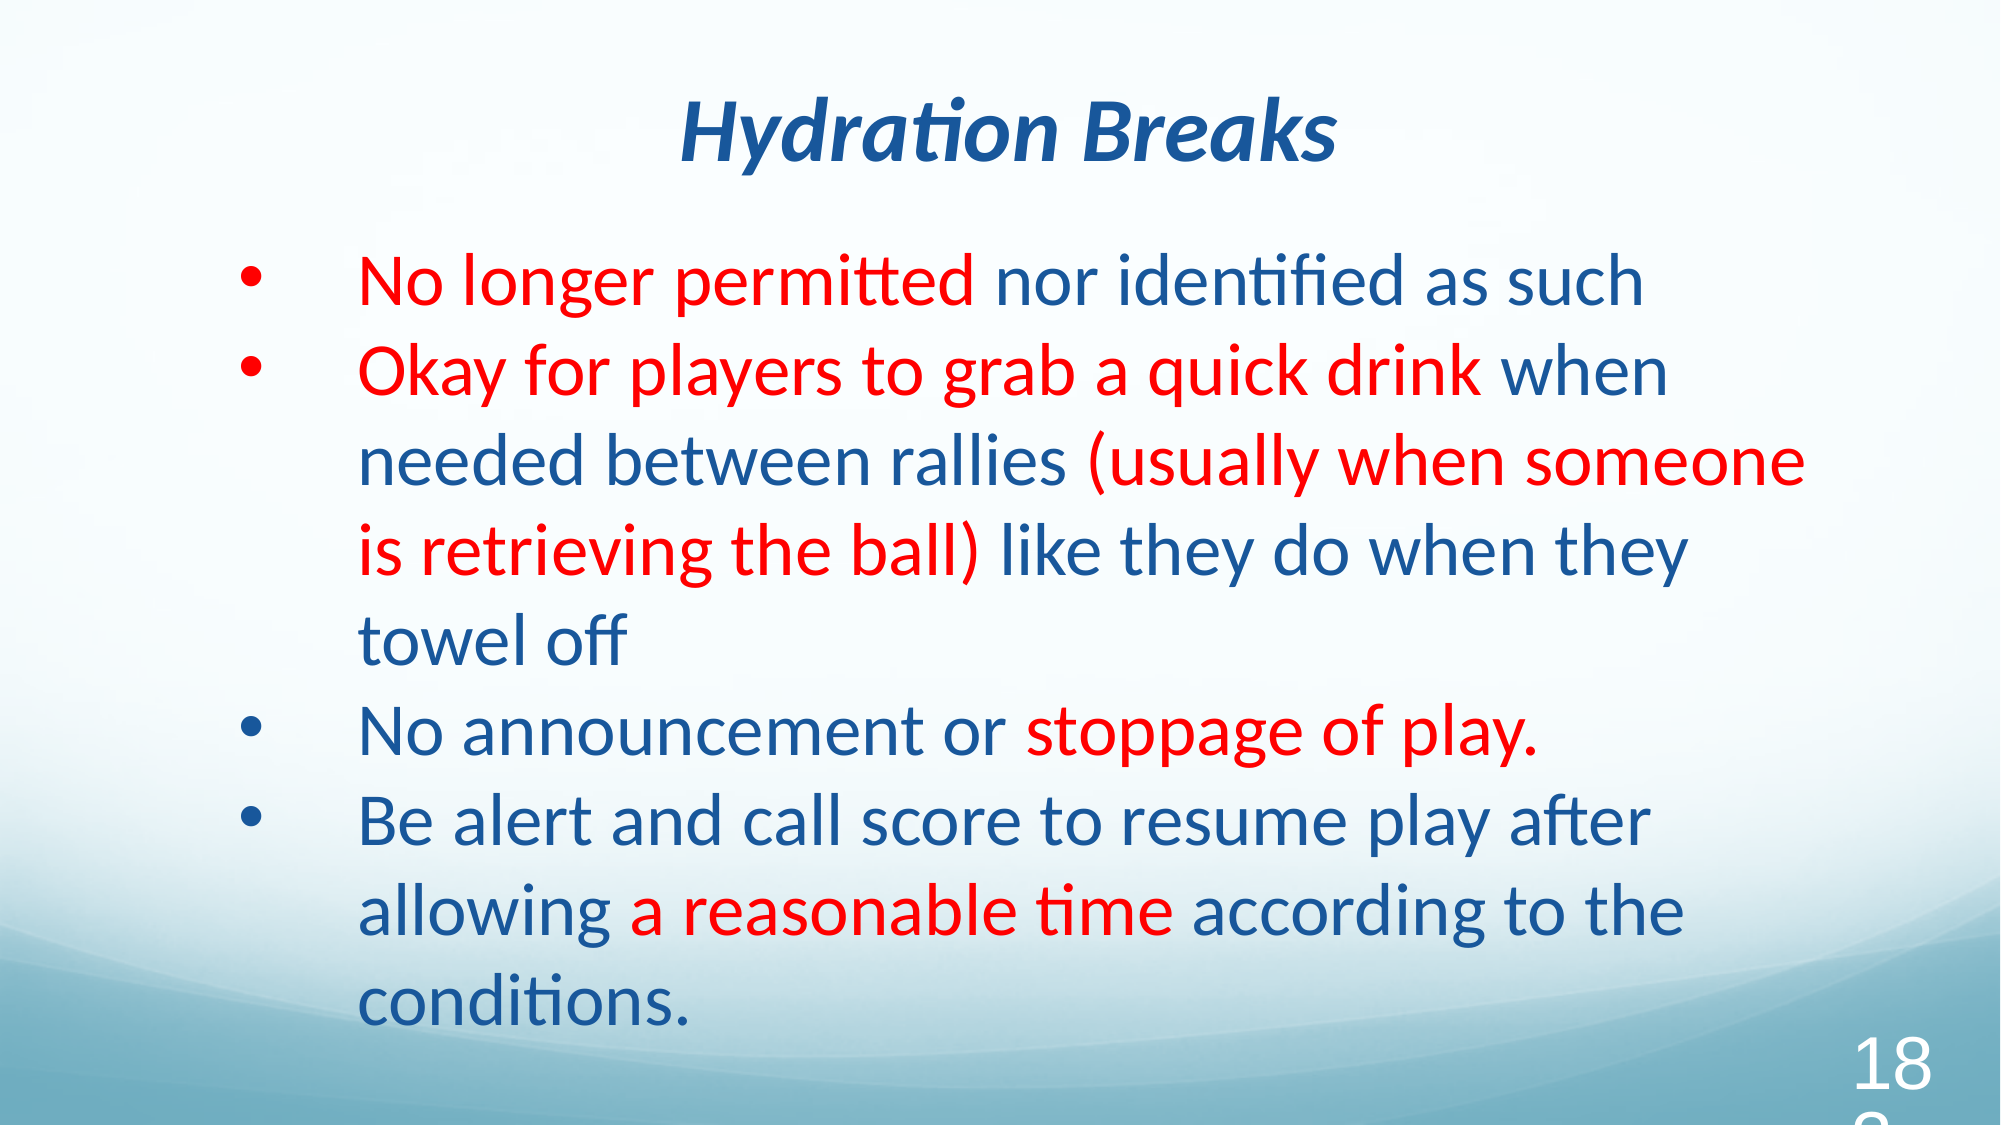

Hydration Breaks

No longer permitted nor identified as such
Okay for players to grab a quick drink when needed between rallies (usually when someone is retrieving the ball) like they do when they towel off
No announcement or stoppage of play.
Be alert and call score to resume play after allowing a reasonable time according to the conditions.
183